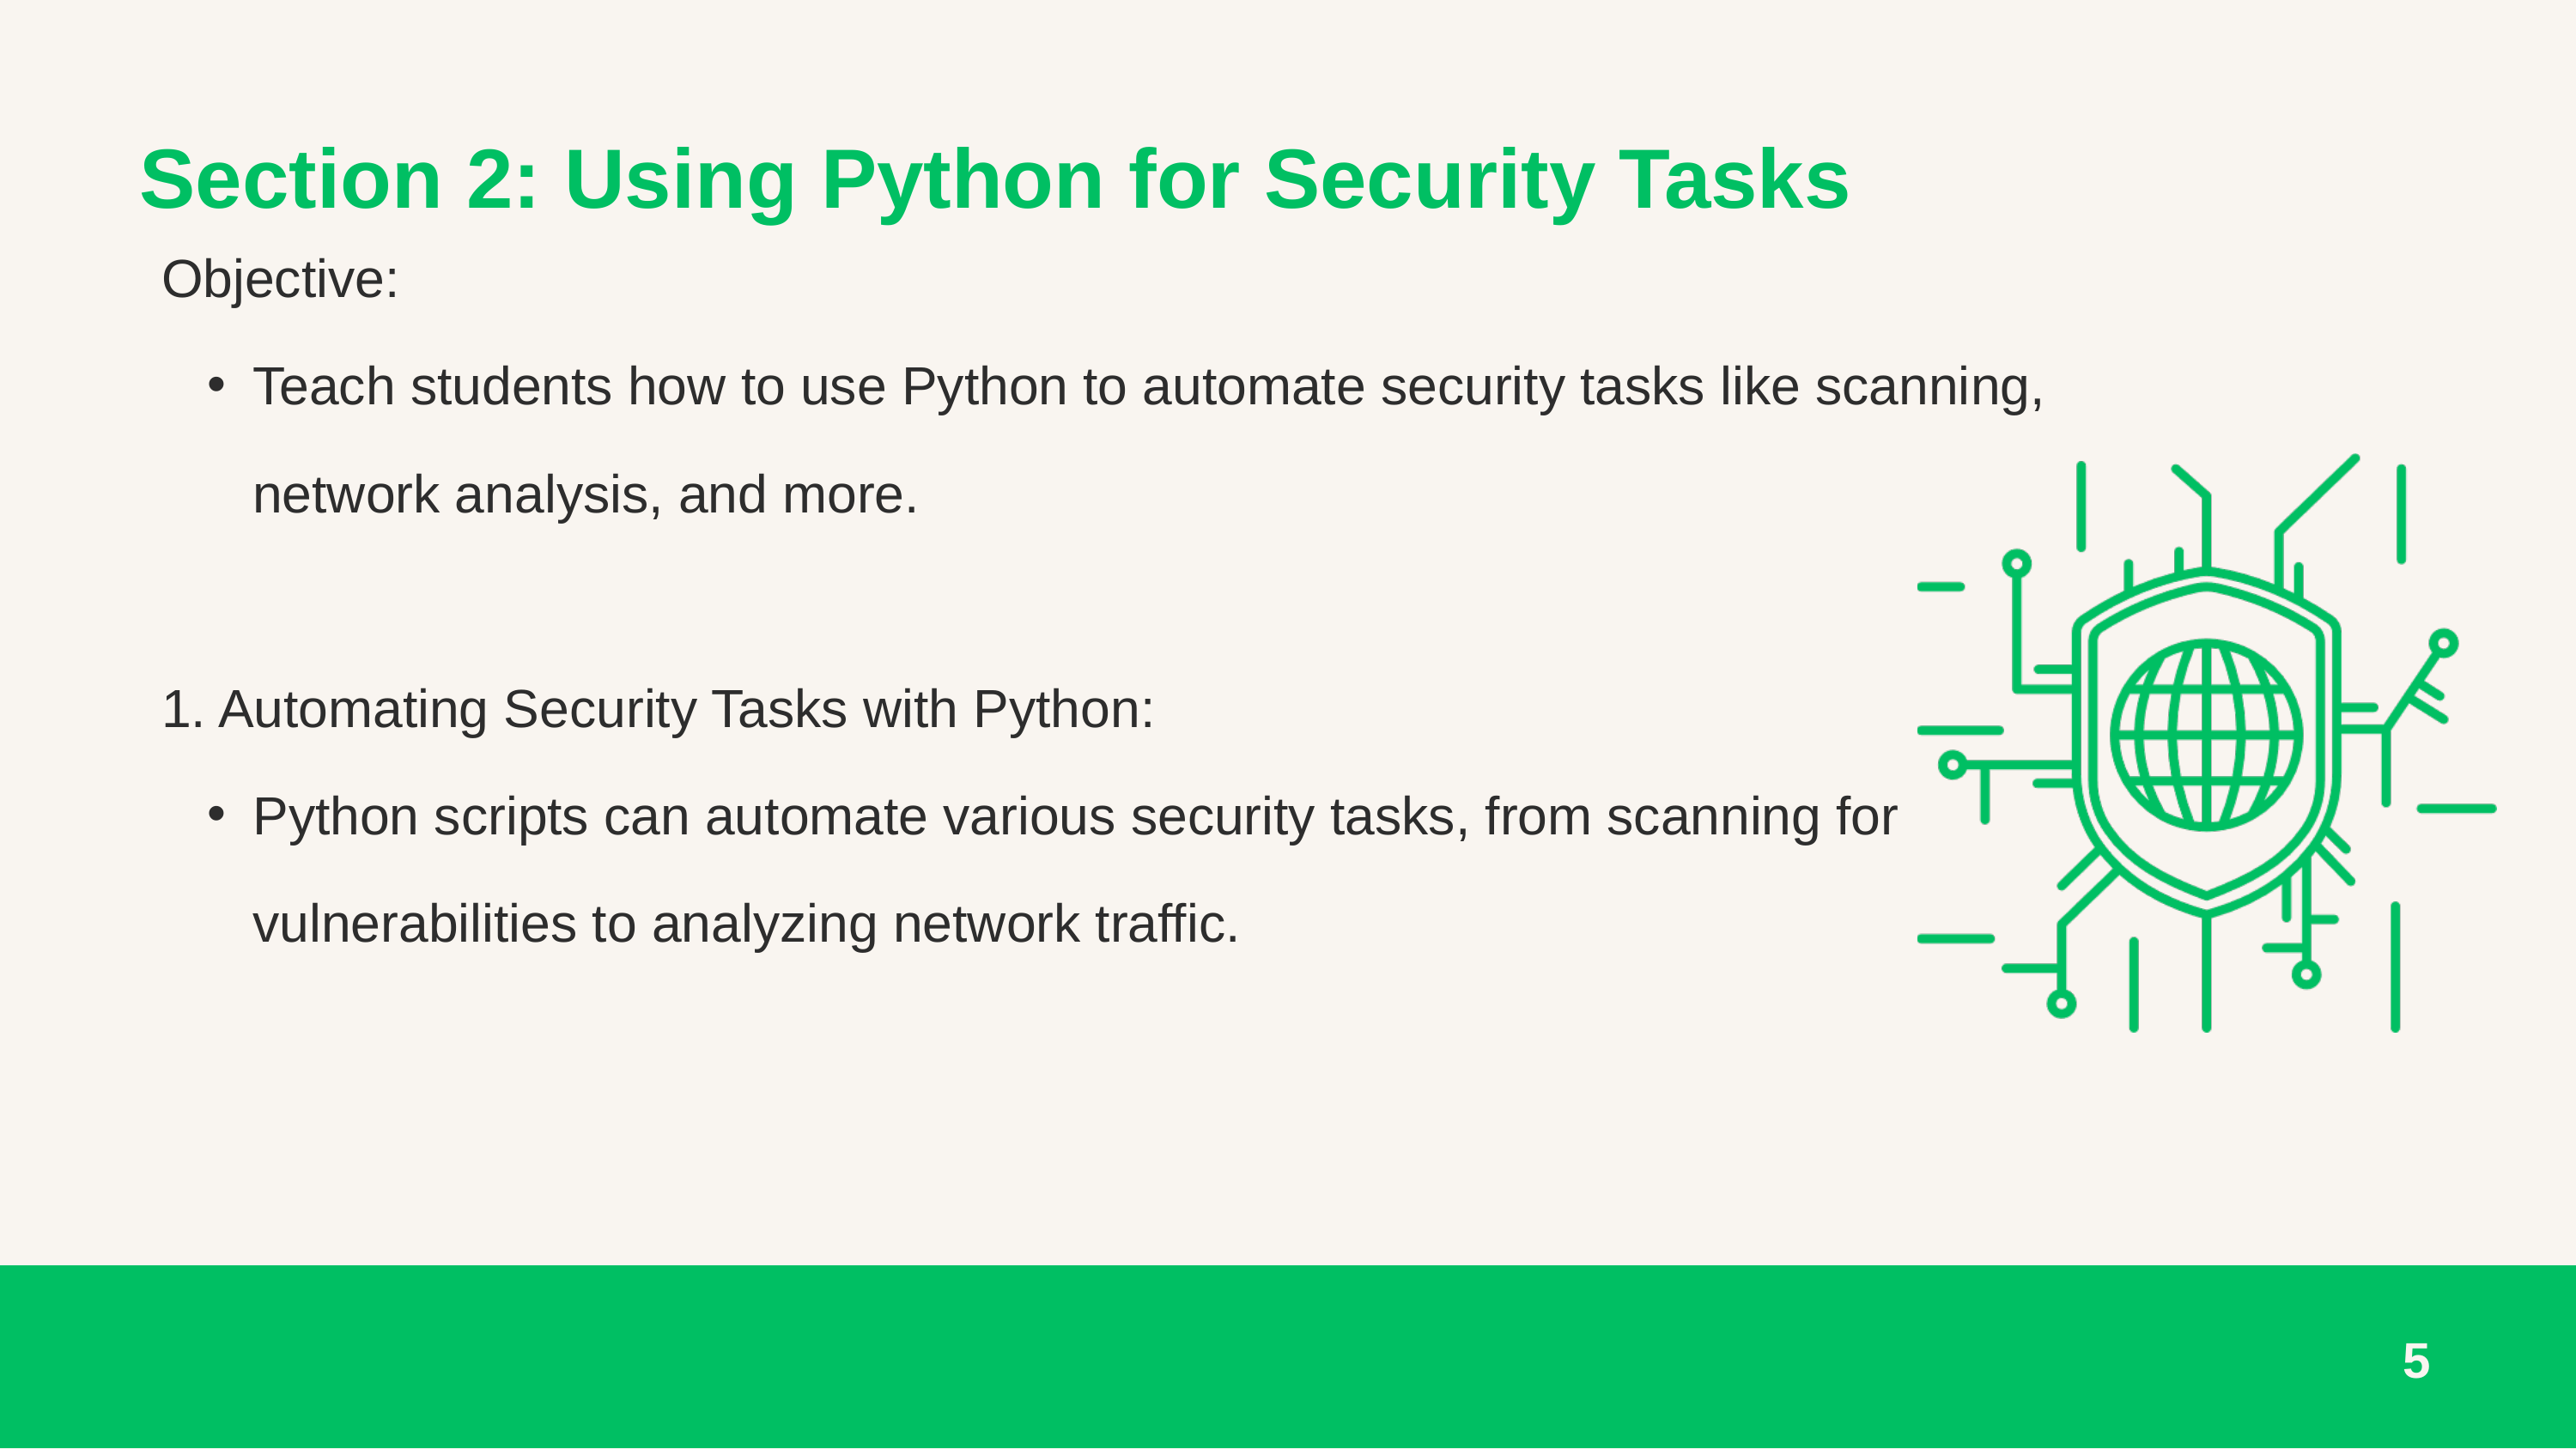

Section 2: Using Python for Security Tasks
Objective:
Teach students how to use Python to automate security tasks like scanning, network analysis, and more.

1. Automating Security Tasks with Python:
Python scripts can automate various security tasks, from scanning for vulnerabilities to analyzing network traffic.

5